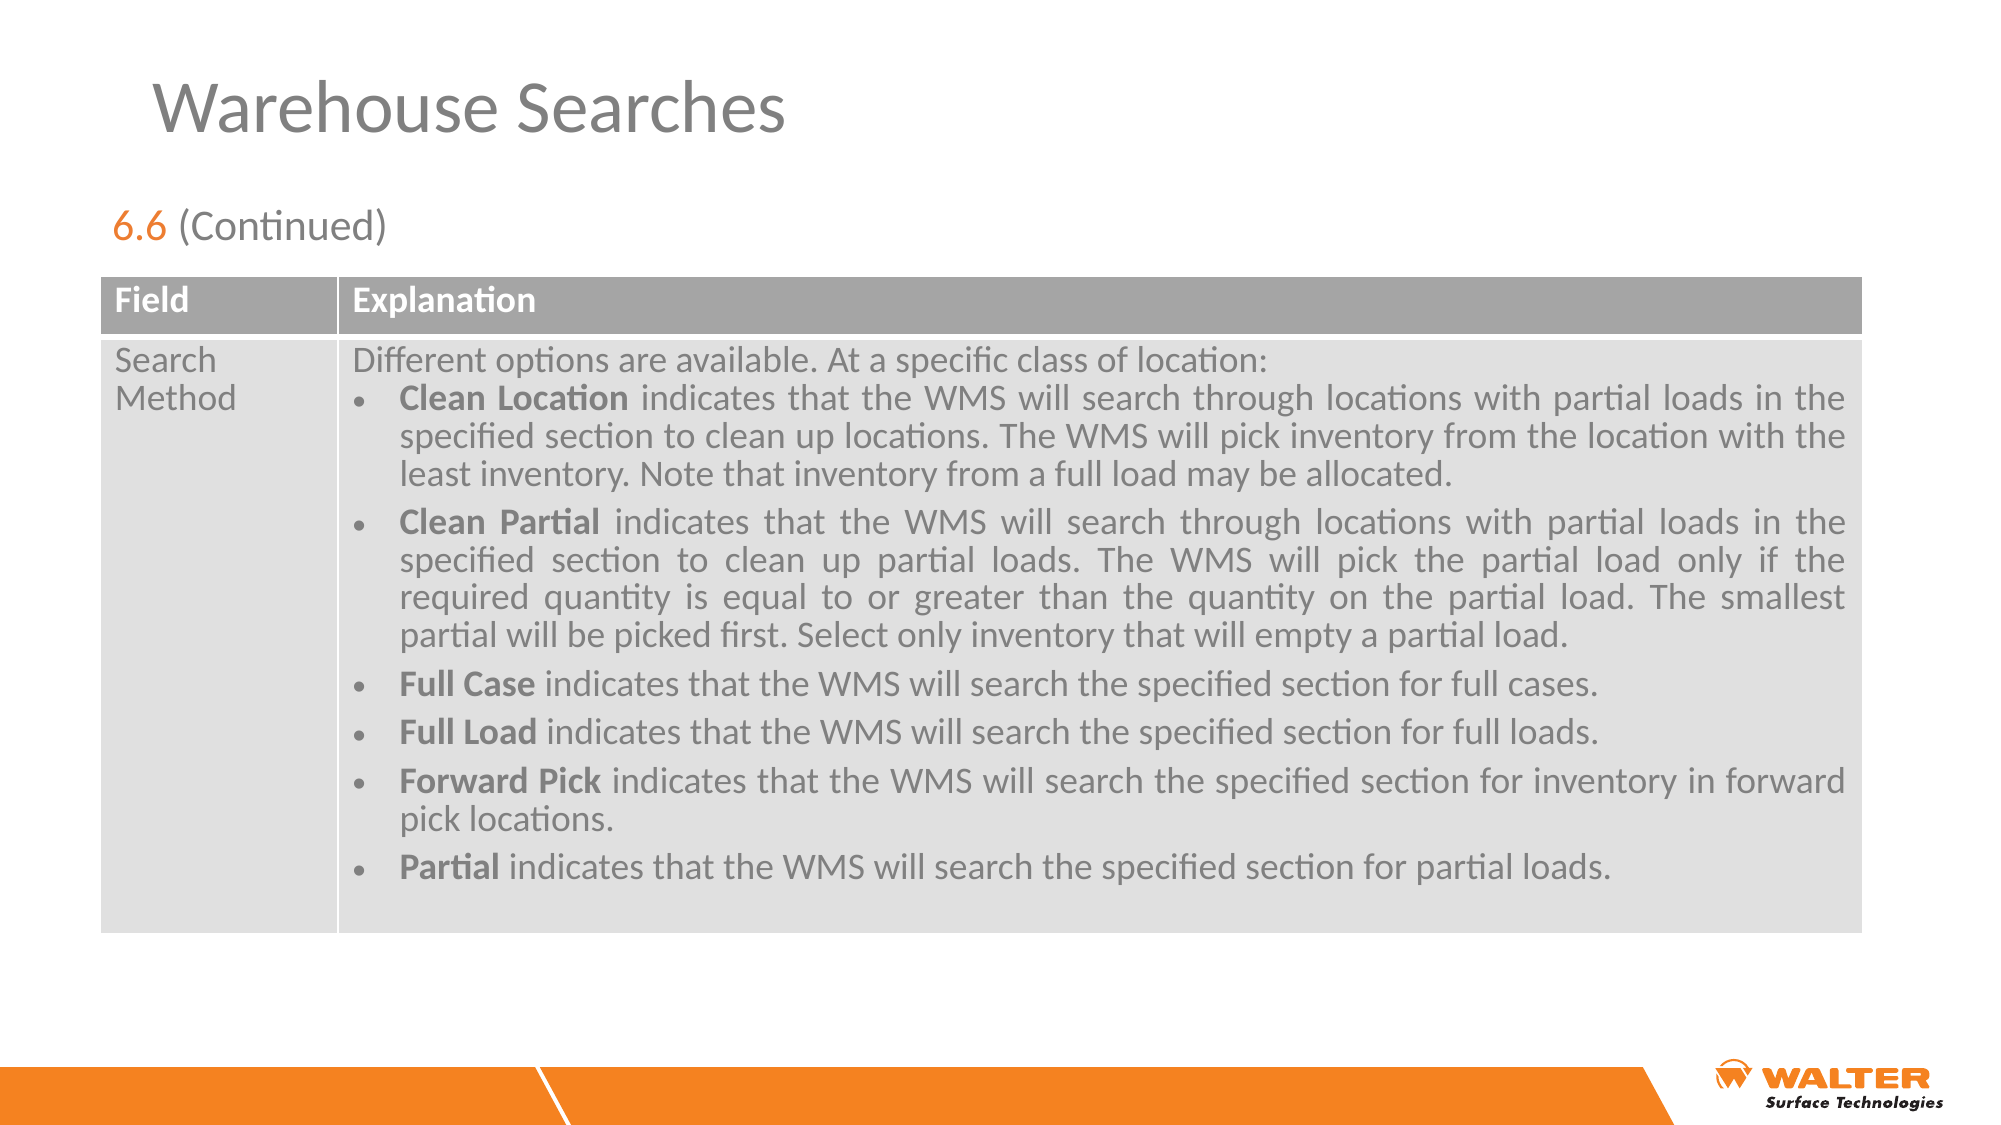

# Warehouse Searches
6.6 (Continued)

| Field | Explanation |
| --- | --- |
| Search Method | Different options are available. At a specific class of location: Clean Location indicates that the WMS will search through locations with partial loads in the specified section to clean up locations. The WMS will pick inventory from the location with the least inventory. Note that inventory from a full load may be allocated. Clean Partial indicates that the WMS will search through locations with partial loads in the specified section to clean up partial loads. The WMS will pick the partial load only if the required quantity is equal to or greater than the quantity on the partial load. The smallest partial will be picked first. Select only inventory that will empty a partial load. Full Case indicates that the WMS will search the specified section for full cases. Full Load indicates that the WMS will search the specified section for full loads. Forward Pick indicates that the WMS will search the specified section for inventory in forward pick locations. Partial indicates that the WMS will search the specified section for partial loads. |